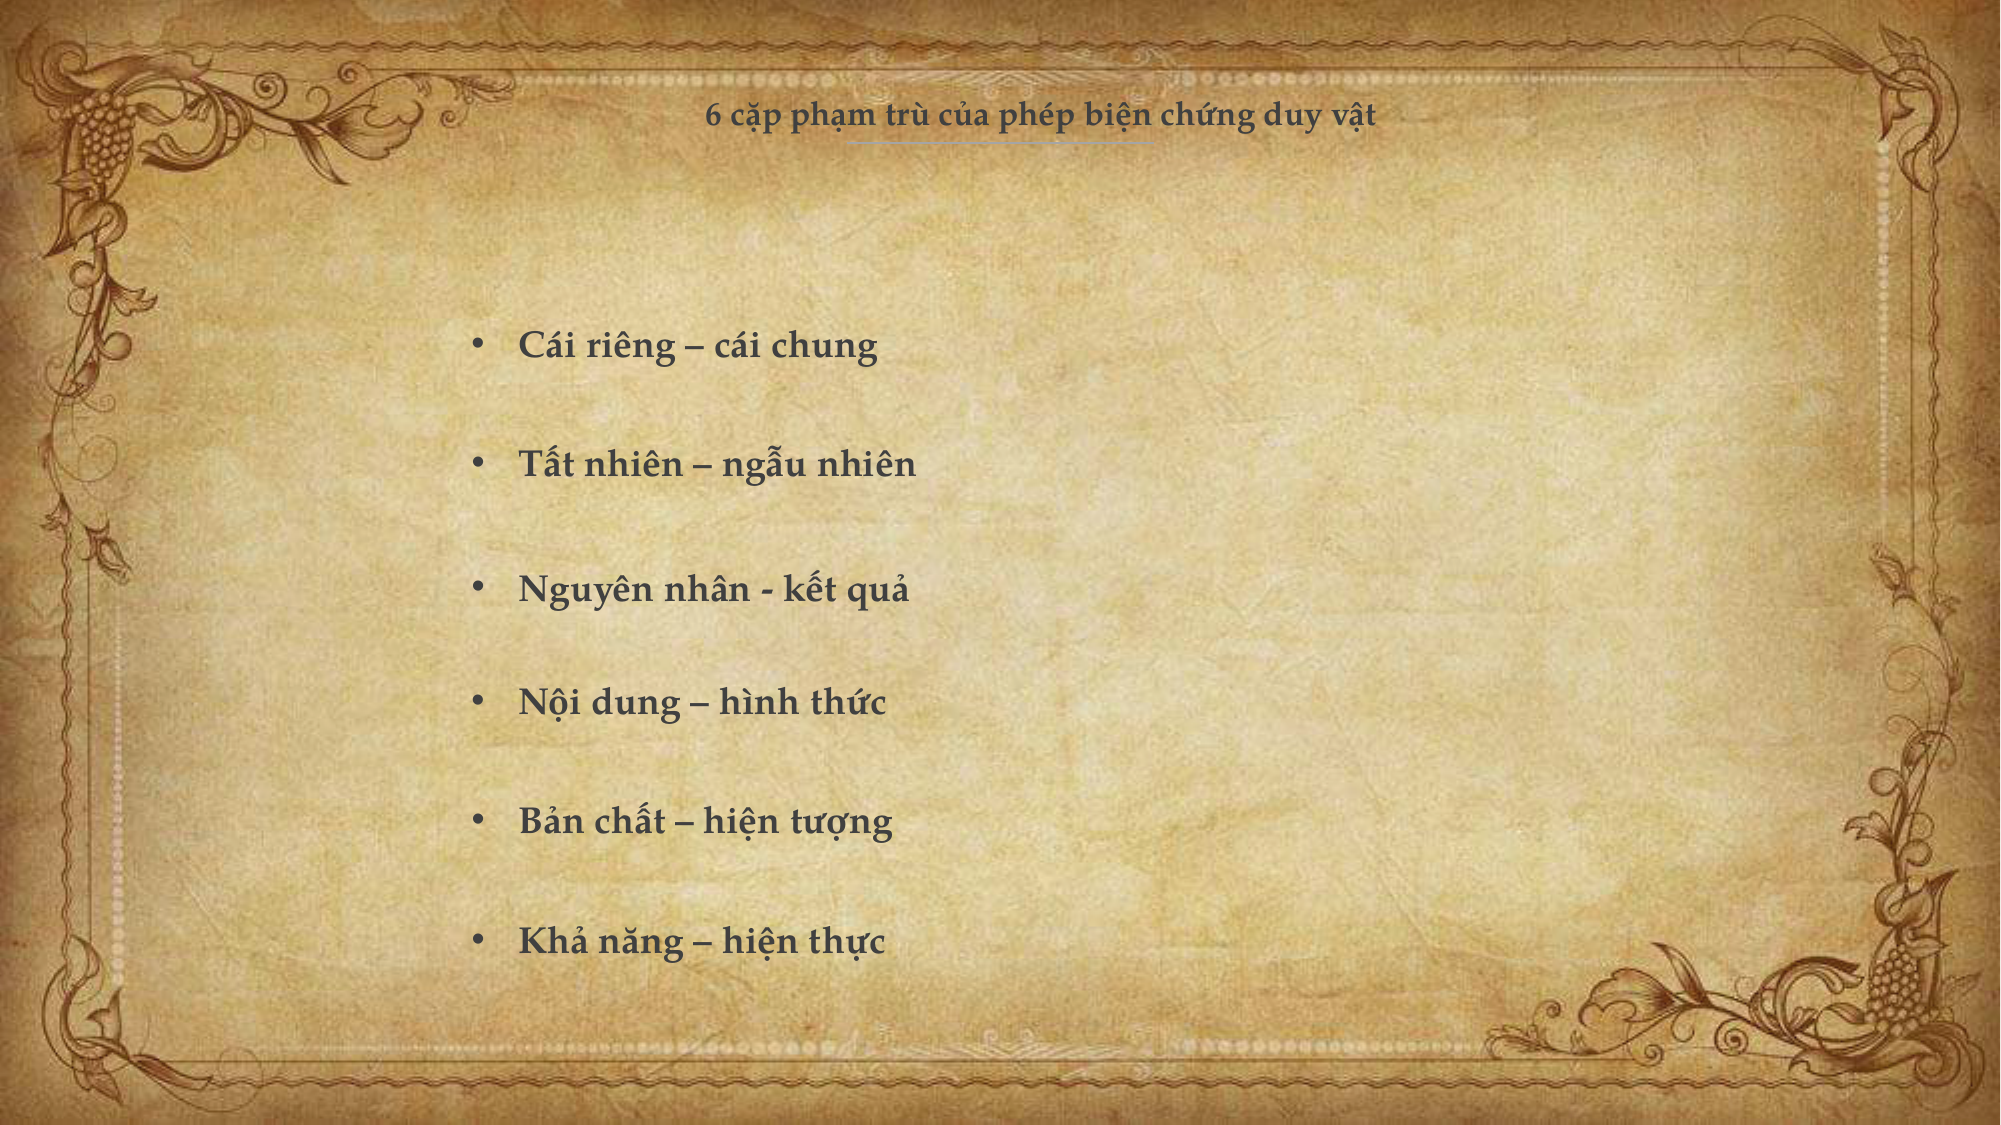

6 cặp phạm trù của phép biện chứng duy vật
Cái riêng – cái chung
Tất nhiên – ngẫu nhiên
Nguyên nhân - kết quả
Nội dung – hình thức
Bản chất – hiện tượng
Khả năng – hiện thực